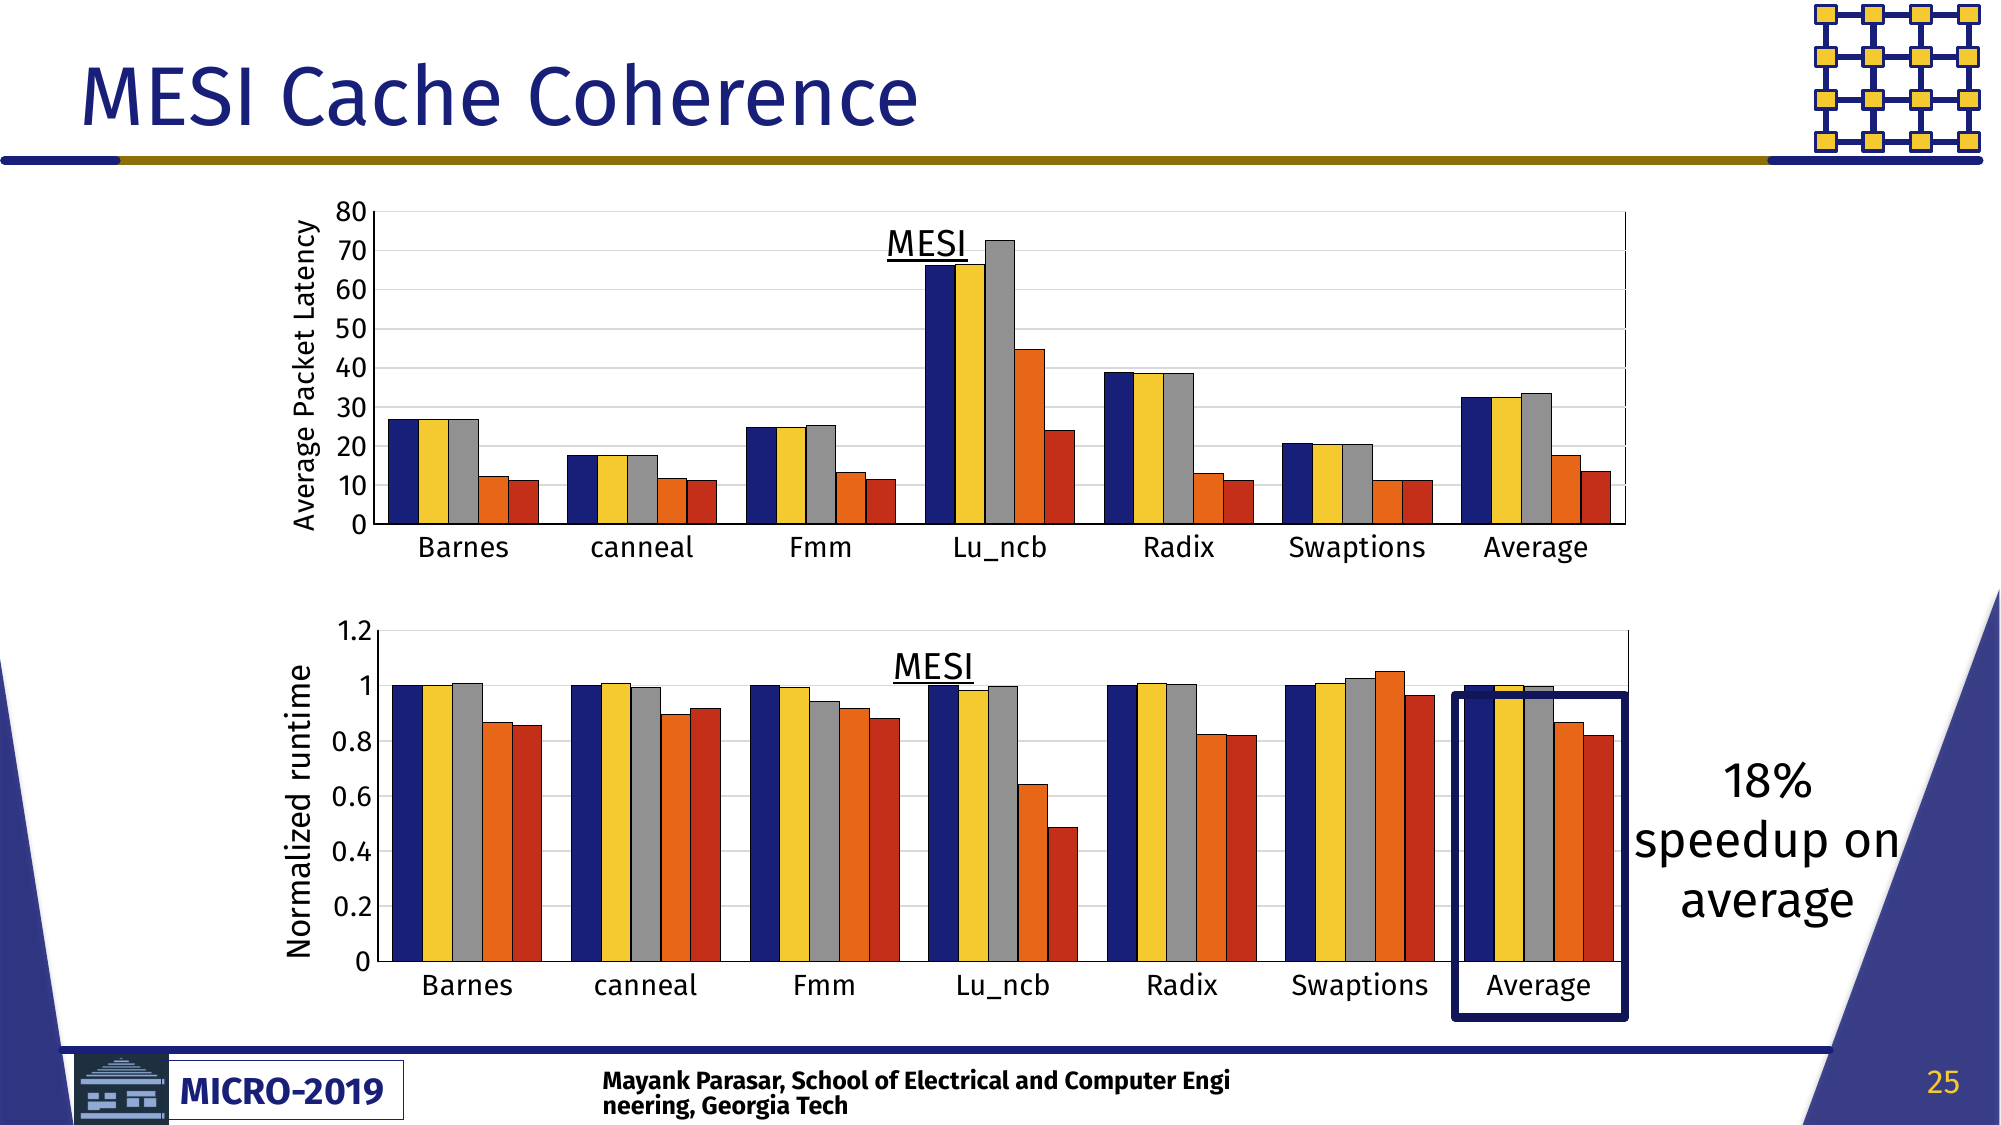

# MESI Cache Coherence

### Chart: MESI

| Category | XY | WF | Escape VC(WF) | SPIN | SWAP |
|---|---|---|---|---|---|
| Barnes | 26.726953 | 26.726953 | 26.721049 | 12.146865 | 11.064077 |
| canneal | 17.581872 | 17.601263 | 17.642861 | 11.598463 | 11.079714 |
| Fmm | 24.611705 | 24.611705 | 25.148187 | 13.061389 | 11.490915 |
| Lu_ncb | 66.206817 | 66.539961 | 72.60885 | 44.793654 | 23.819154 |
| Radix | 38.849934 | 38.615179 | 38.648751 | 12.809519 | 11.243562 |
| Swaptions | 20.594168 | 20.256534 | 20.421383 | 11.141745 | 11.246892 |
| Average | 32.42857483333333 | 32.391932499999996 | 33.53184683333333 | 17.591939166666666 | 13.324052333333334 |

### Chart: MESI

| Category | XY | WF | Escape VC(WF) | SPIN | SWAP |
|---|---|---|---|---|---|
| Barnes | 1.0 | 1.0 | 1.0091996988466636 | 0.8664327042371915 | 0.8561402656587567 |
| canneal | 1.0 | 1.0071486464355455 | 0.9928445759056584 | 0.8952633225674385 | 0.91847391452138 |
| Fmm | 1.0 | 0.9921294674446479 | 0.9432045745722464 | 0.9154937702215545 | 0.8803450291252134 |
| Lu_ncb | 1.0 | 0.9816106514676867 | 0.9985981537076086 | 0.642589036866337 | 0.48430786458462805 |
| Radix | 1.0 | 1.0072387731121693 | 1.0036005266132761 | 0.8239330831943996 | 0.8182679708310462 |
| Swaptions | 1.0 | 1.0063080475224293 | 1.0261597711325052 | 1.050475509100964 | 0.9654538232028994 |
| Average | 1.0 | 0.9990725976637465 | 0.9956012167963264 | 0.8656979043646477 | 0.8204981446539873 |
18% speedup on average
25
Mayank Parasar, School of Electrical and Computer Engineering, Georgia Tech